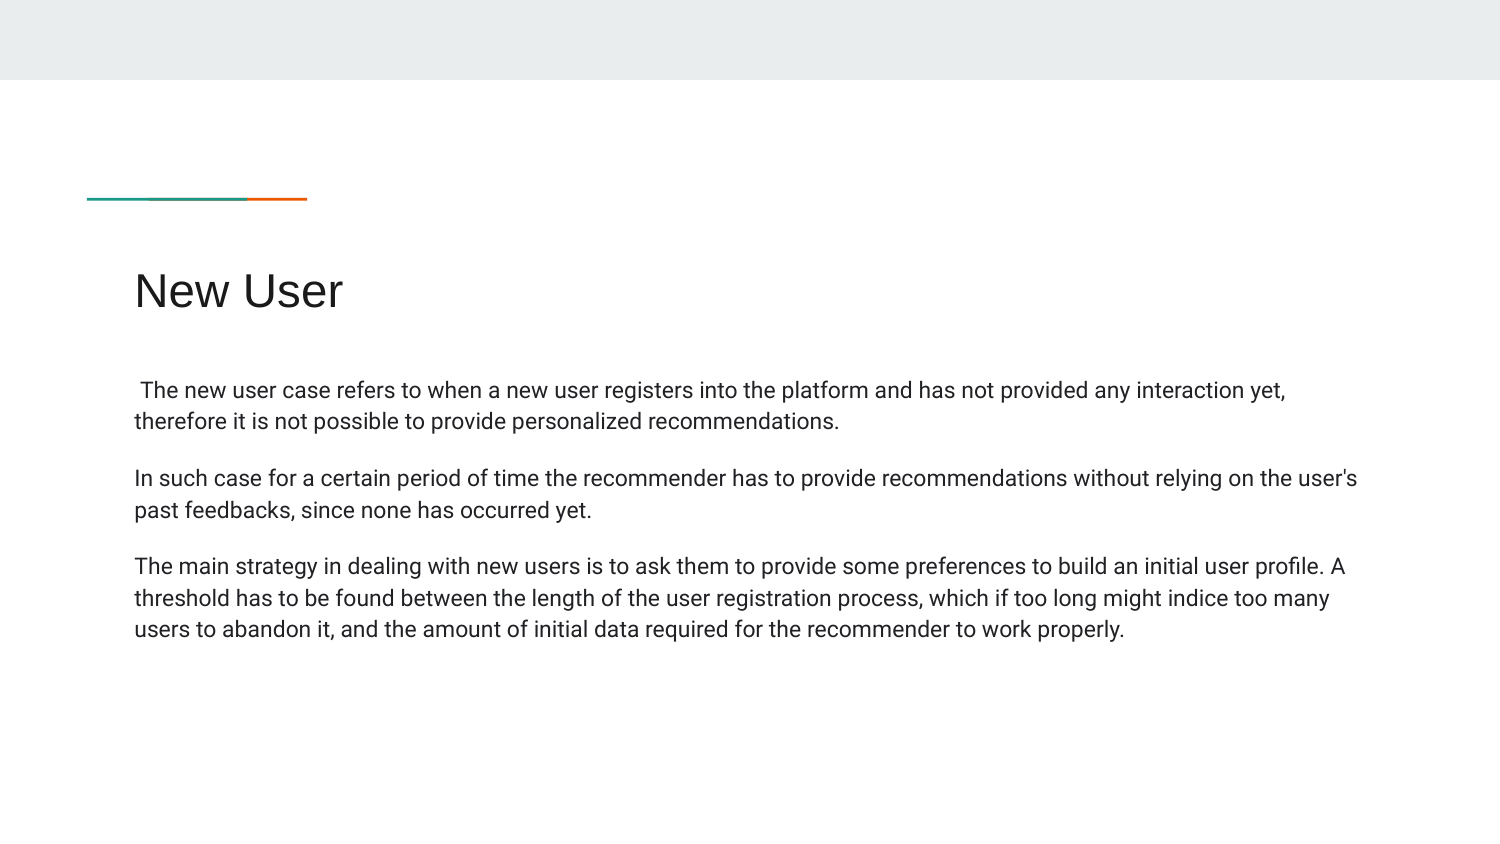

# New User
 The new user case refers to when a new user registers into the platform and has not provided any interaction yet, therefore it is not possible to provide personalized recommendations.
In such case for a certain period of time the recommender has to provide recommendations without relying on the user's past feedbacks, since none has occurred yet.
The main strategy in dealing with new users is to ask them to provide some preferences to build an initial user profile. A threshold has to be found between the length of the user registration process, which if too long might indice too many users to abandon it, and the amount of initial data required for the recommender to work properly.